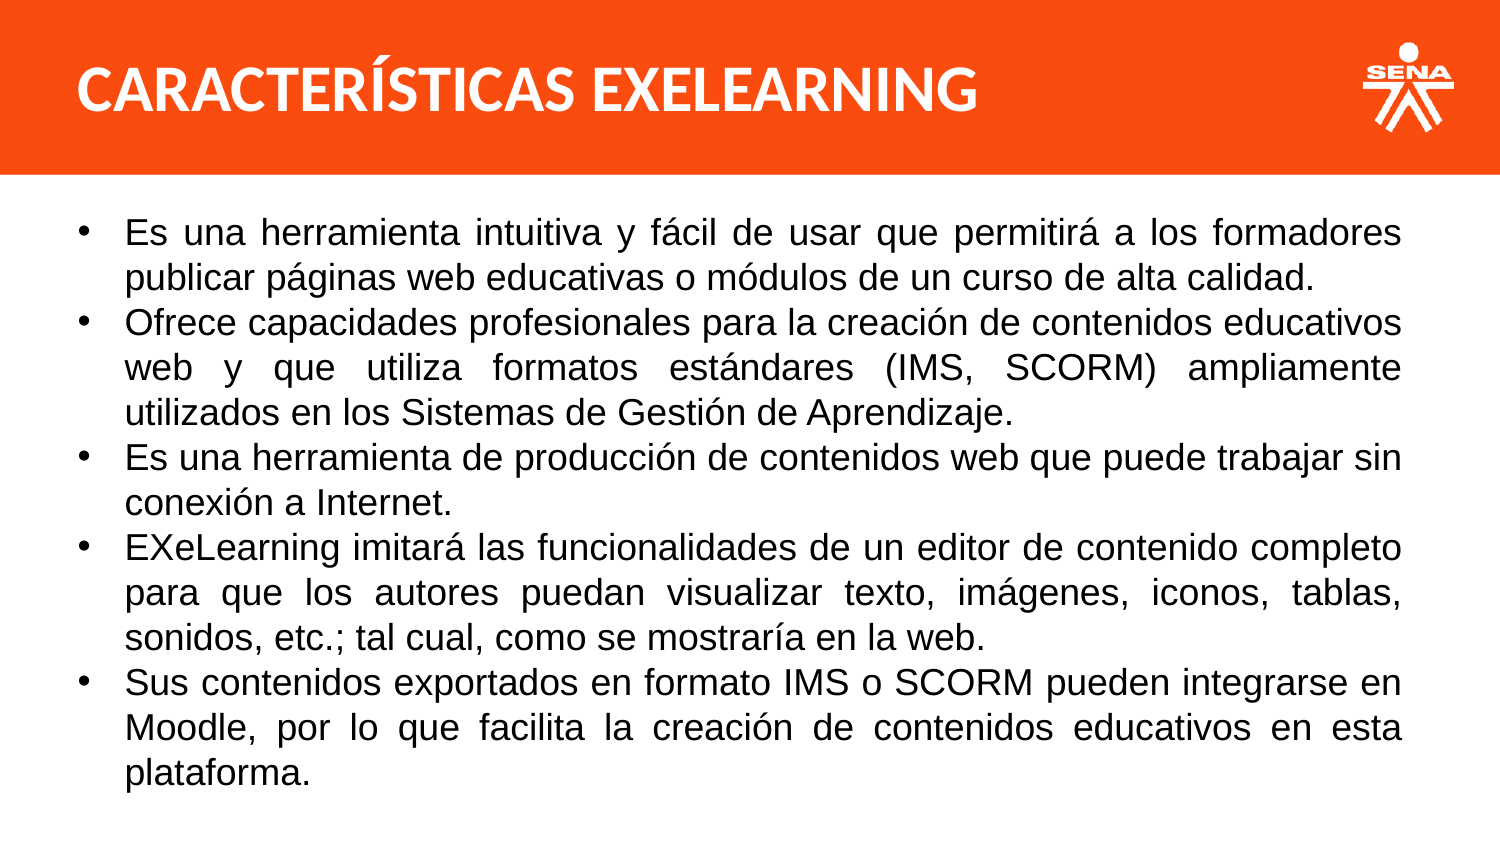

CARACTERÍSTICAS EXELEARNING
Es una herramienta intuitiva y fácil de usar que permitirá a los formadores publicar páginas web educativas o módulos de un curso de alta calidad.
Ofrece capacidades profesionales para la creación de contenidos educativos web y que utiliza formatos estándares (IMS, SCORM) ampliamente utilizados en los Sistemas de Gestión de Aprendizaje.
Es una herramienta de producción de contenidos web que puede trabajar sin conexión a Internet.
EXeLearning imitará las funcionalidades de un editor de contenido completo para que los autores puedan visualizar texto, imágenes, iconos, tablas, sonidos, etc.; tal cual, como se mostraría en la web.
Sus contenidos exportados en formato IMS o SCORM pueden integrarse en Moodle, por lo que facilita la creación de contenidos educativos en esta plataforma.